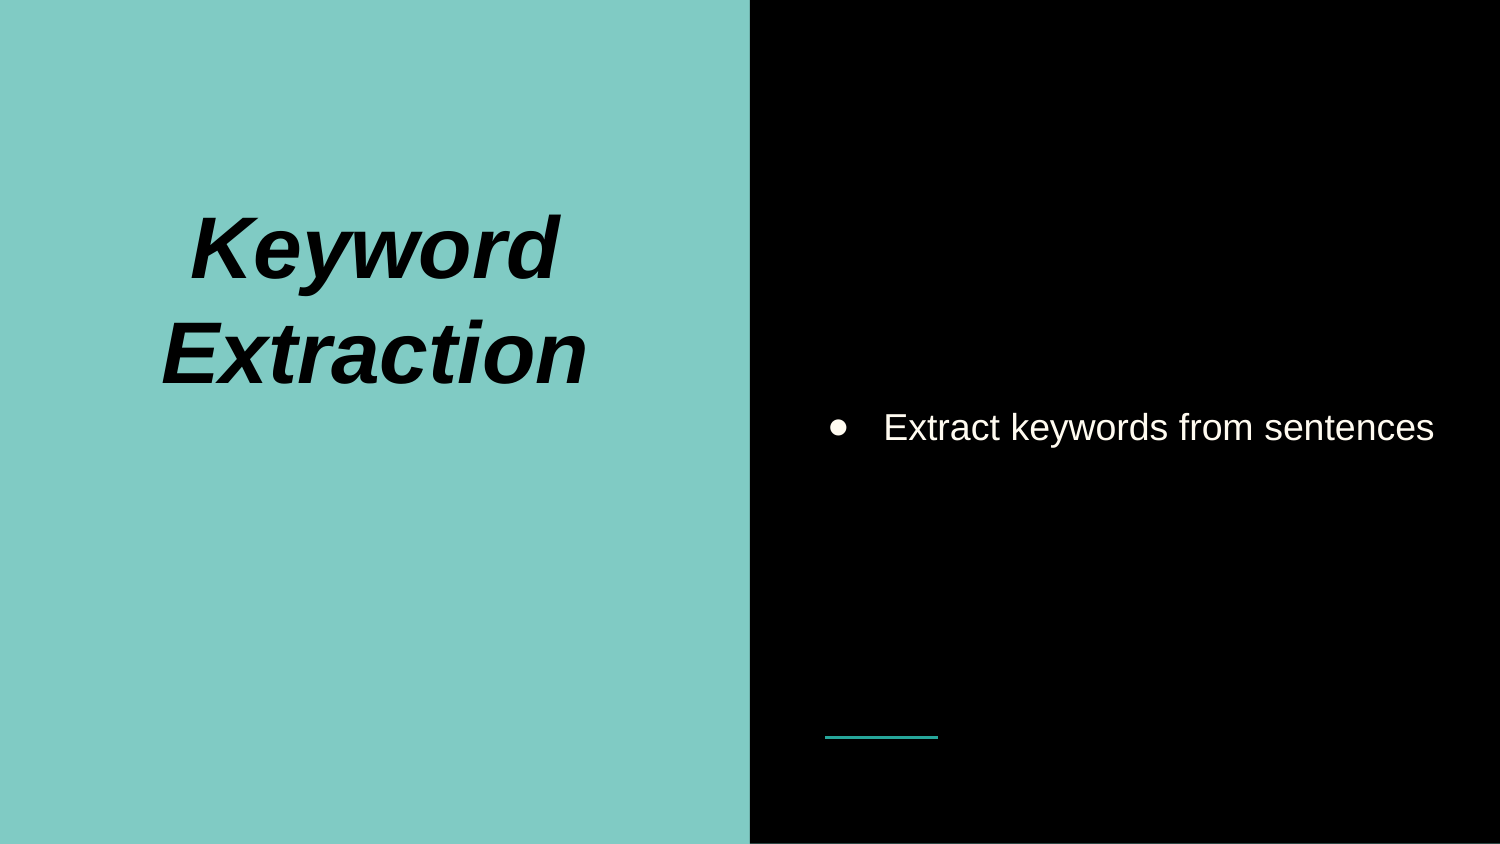

Extract keywords from sentences
# Keyword Extraction